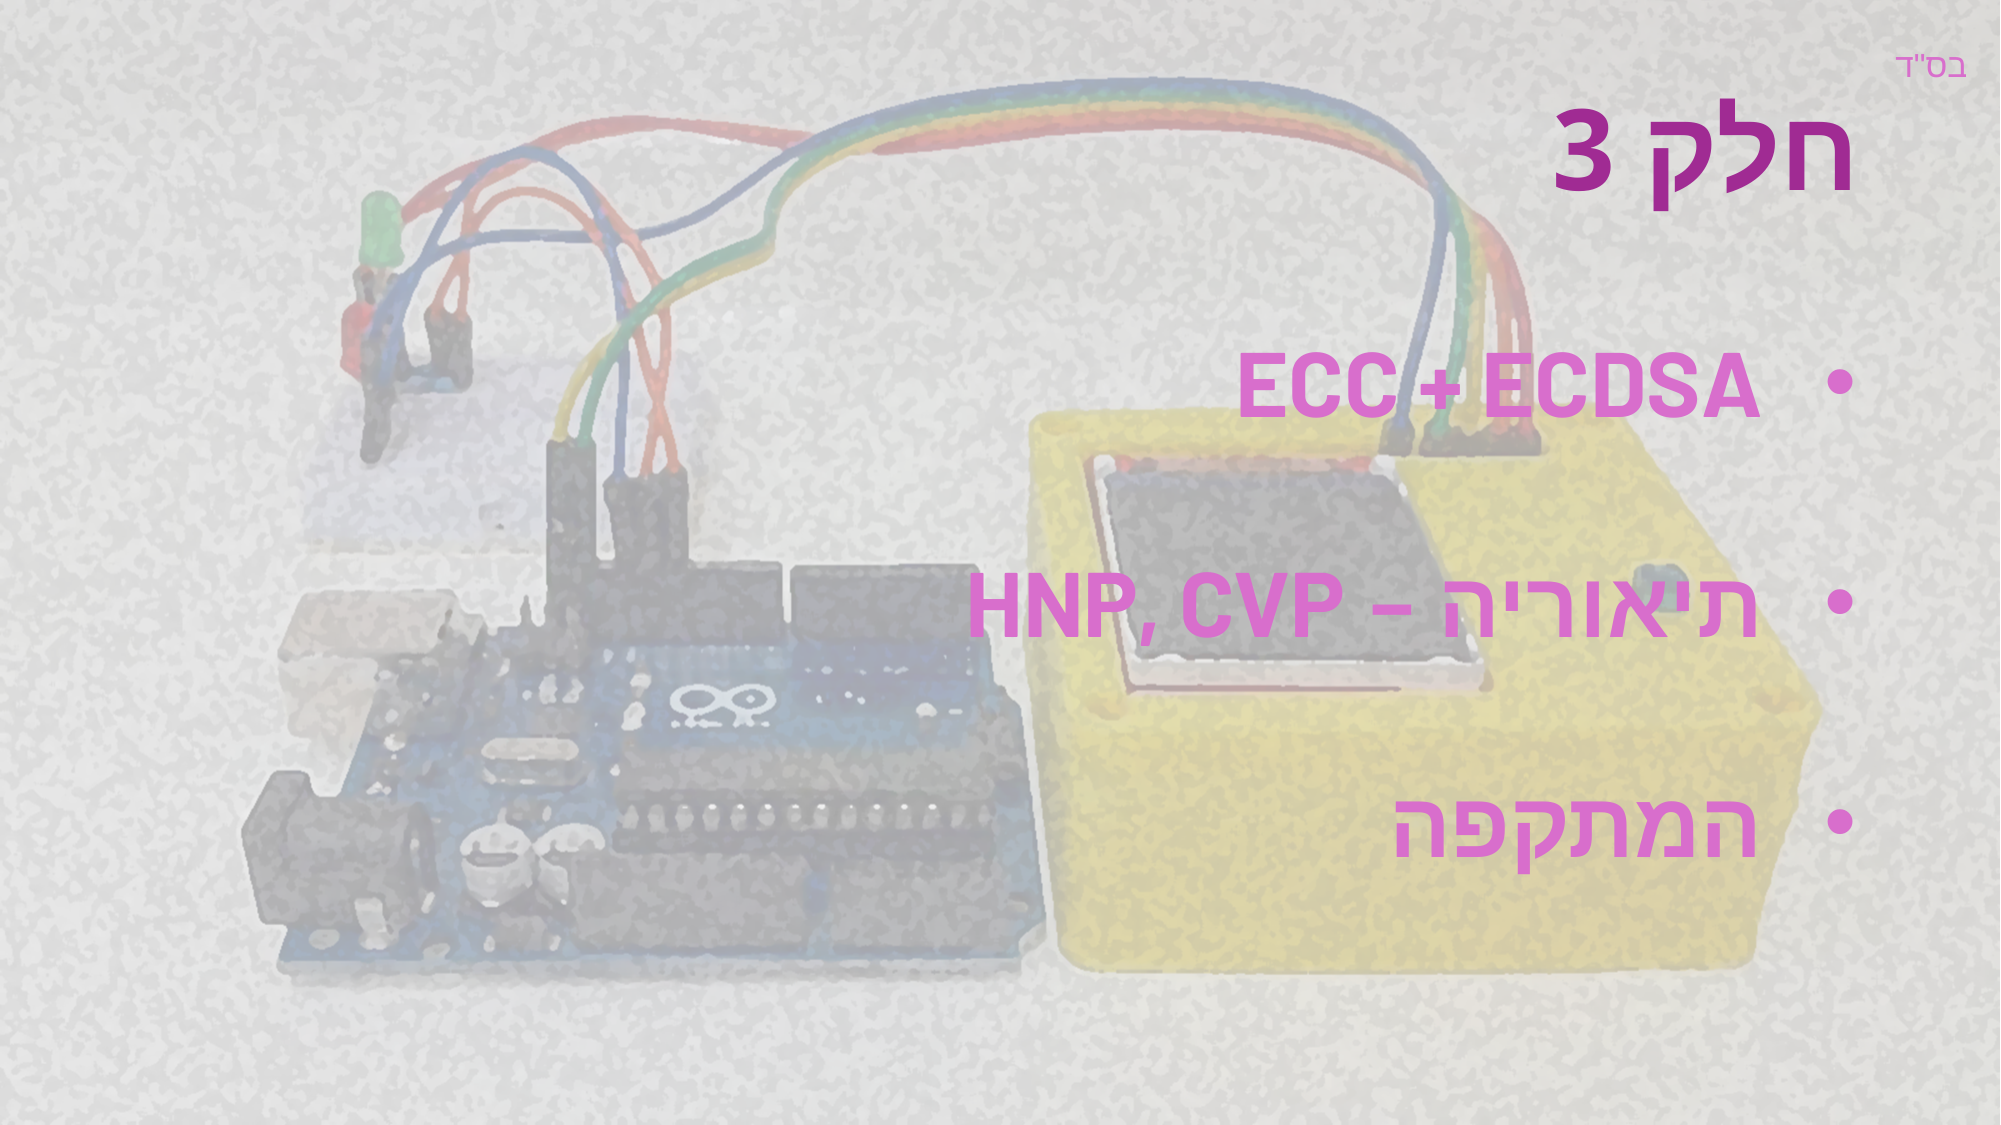

חלק 3
ECC + ECDSA

תיאוריה – HNP, CVP

המתקפה